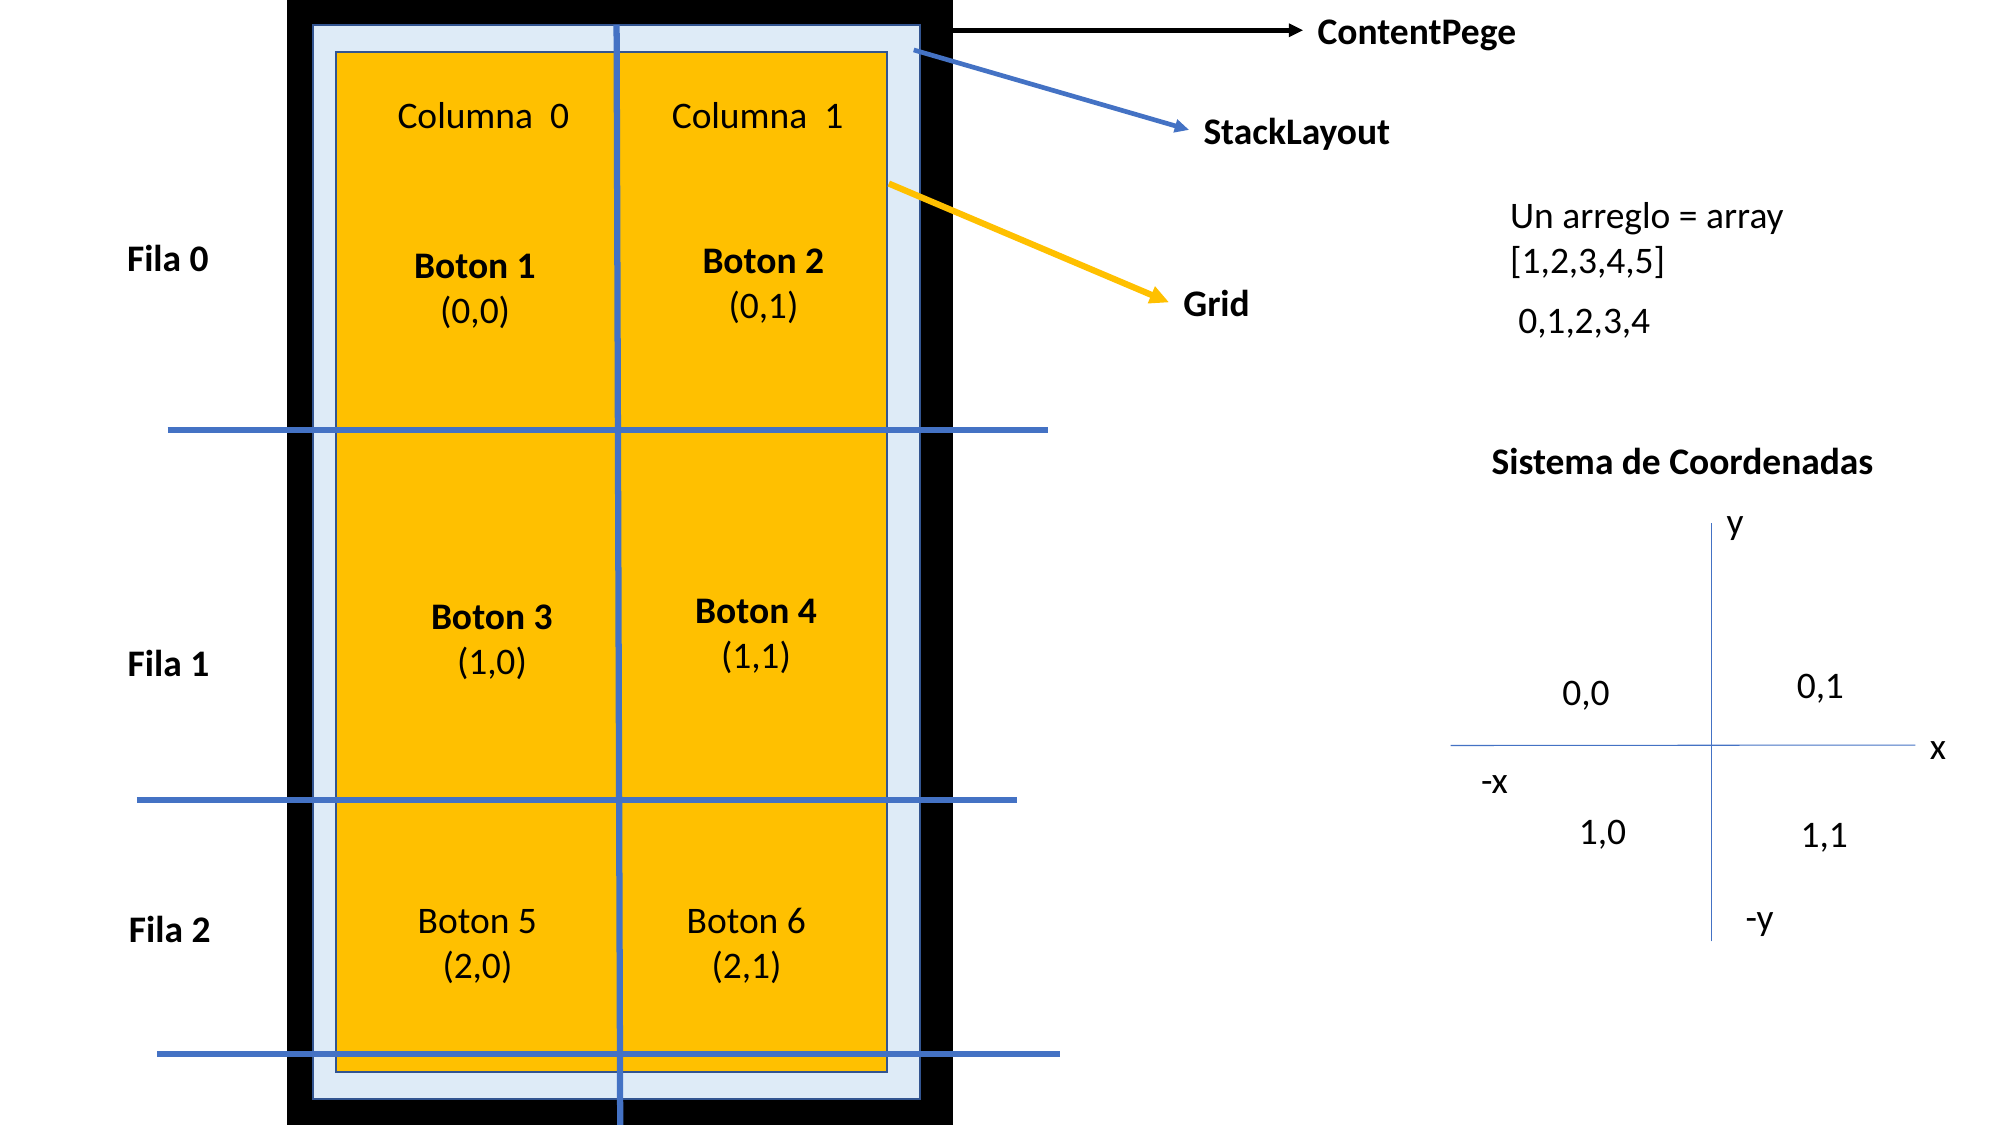

ContentPege

Columna  0
Columna  1
StackLayout
Un arreglo = array
[1,2,3,4,5]
Fila 0
Boton 2
(0,1)
Boton 1
(0,0)
Grid
0,1,2,3,4
Sistema de Coordenadas
y
Boton 4
(1,1)
Boton 3
(1,0)
Fila 1
0,1
0,0
x
-x
1,0
1,1
-y
Boton 5
(2,0)
Boton 6
(2,1)
Fila 2